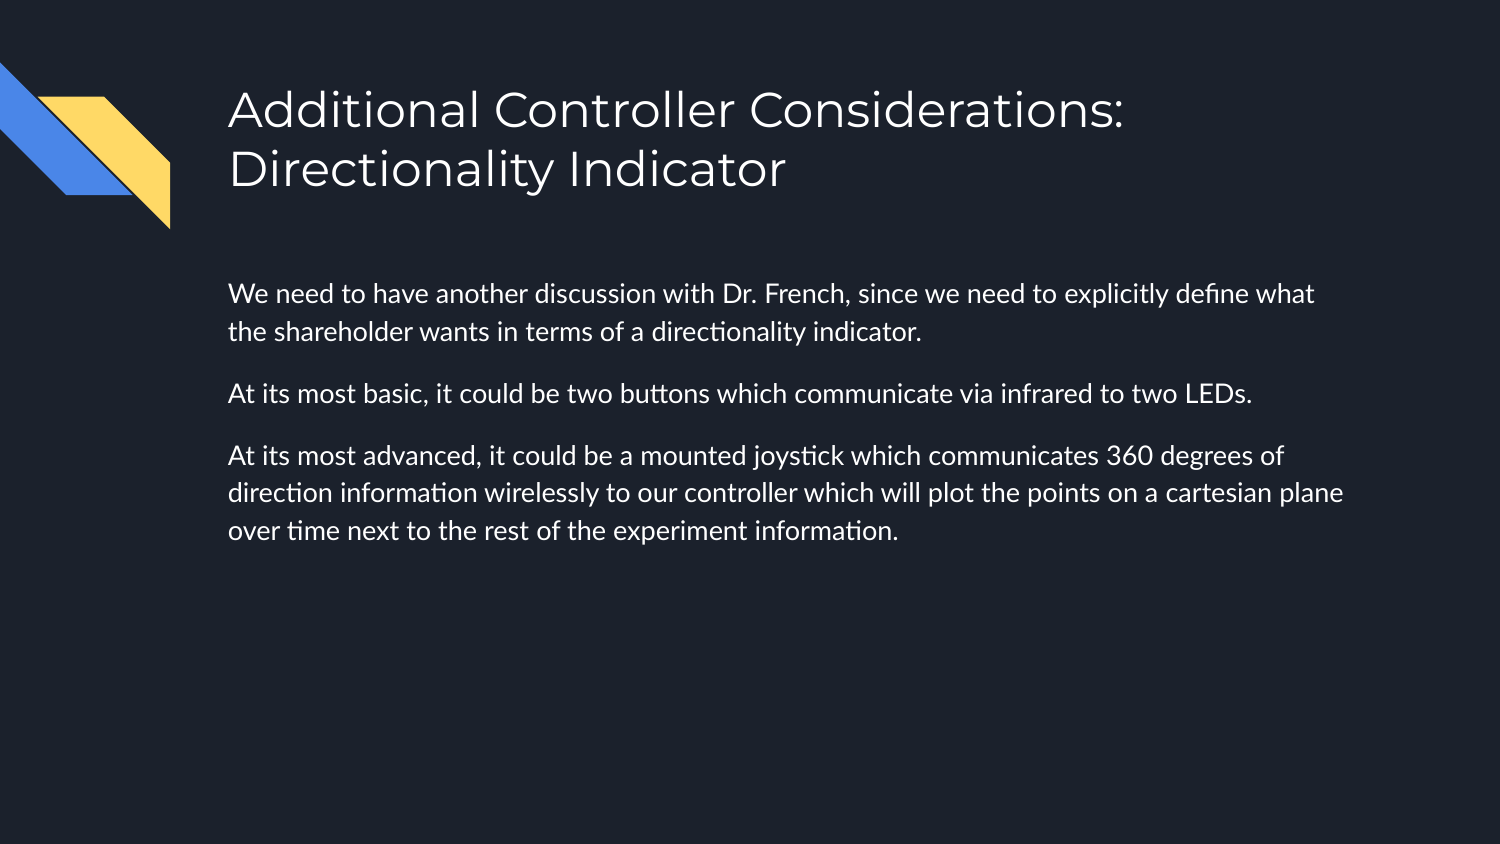

# Additional Controller Considerations:
Directionality Indicator

We need to have another discussion with Dr. French, since we need to explicitly define what the shareholder wants in terms of a directionality indicator.
At its most basic, it could be two buttons which communicate via infrared to two LEDs.
At its most advanced, it could be a mounted joystick which communicates 360 degrees of direction information wirelessly to our controller which will plot the points on a cartesian plane over time next to the rest of the experiment information.